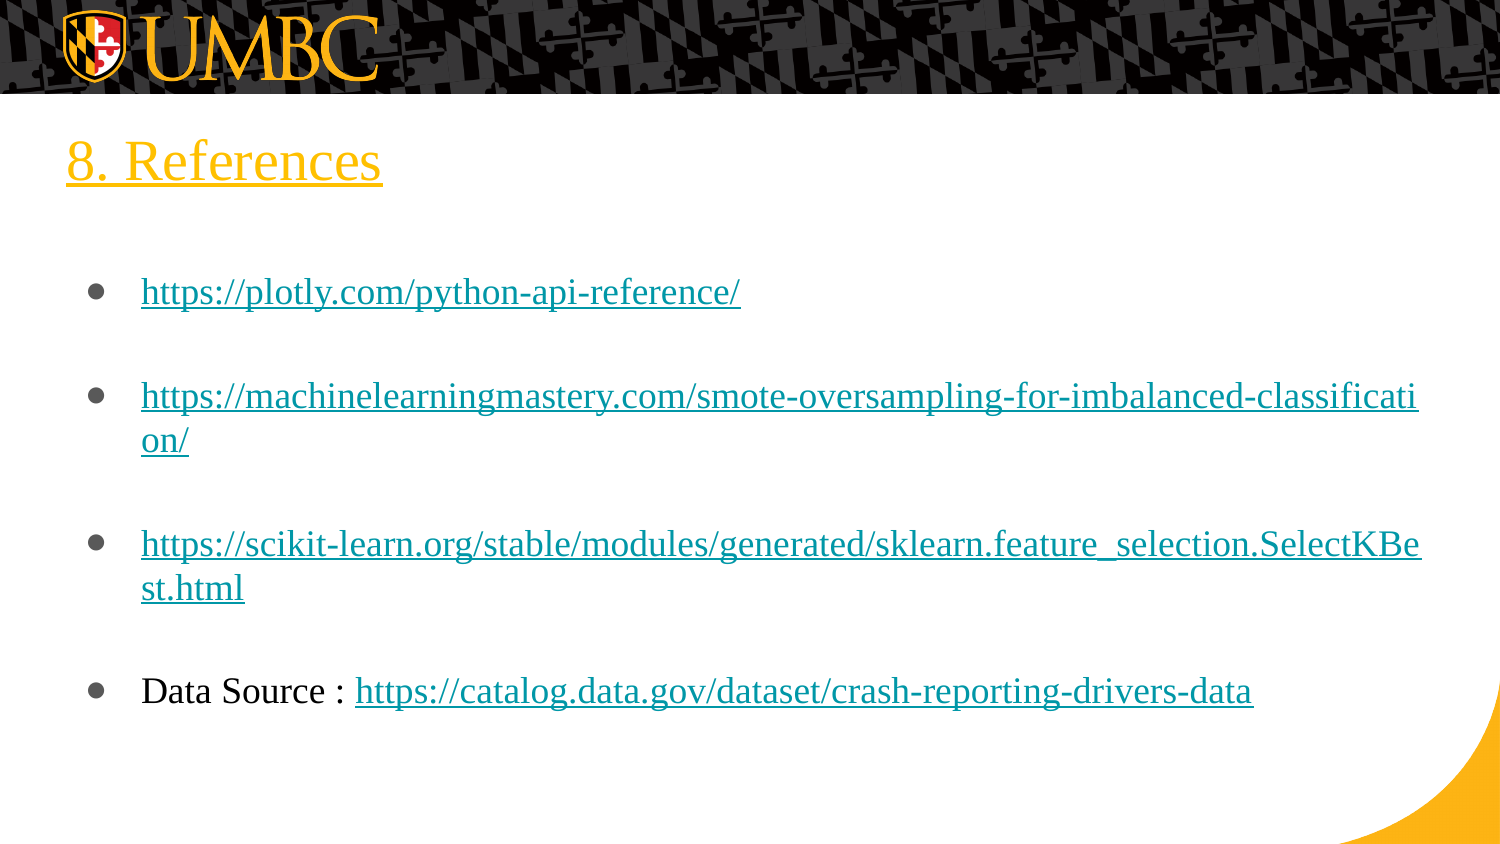

# 8. References

https://plotly.com/python-api-reference/

https://machinelearningmastery.com/smote-oversampling-for-imbalanced-classification/

https://scikit-learn.org/stable/modules/generated/sklearn.feature_selection.SelectKBest.html

Data Source : https://catalog.data.gov/dataset/crash-reporting-drivers-data